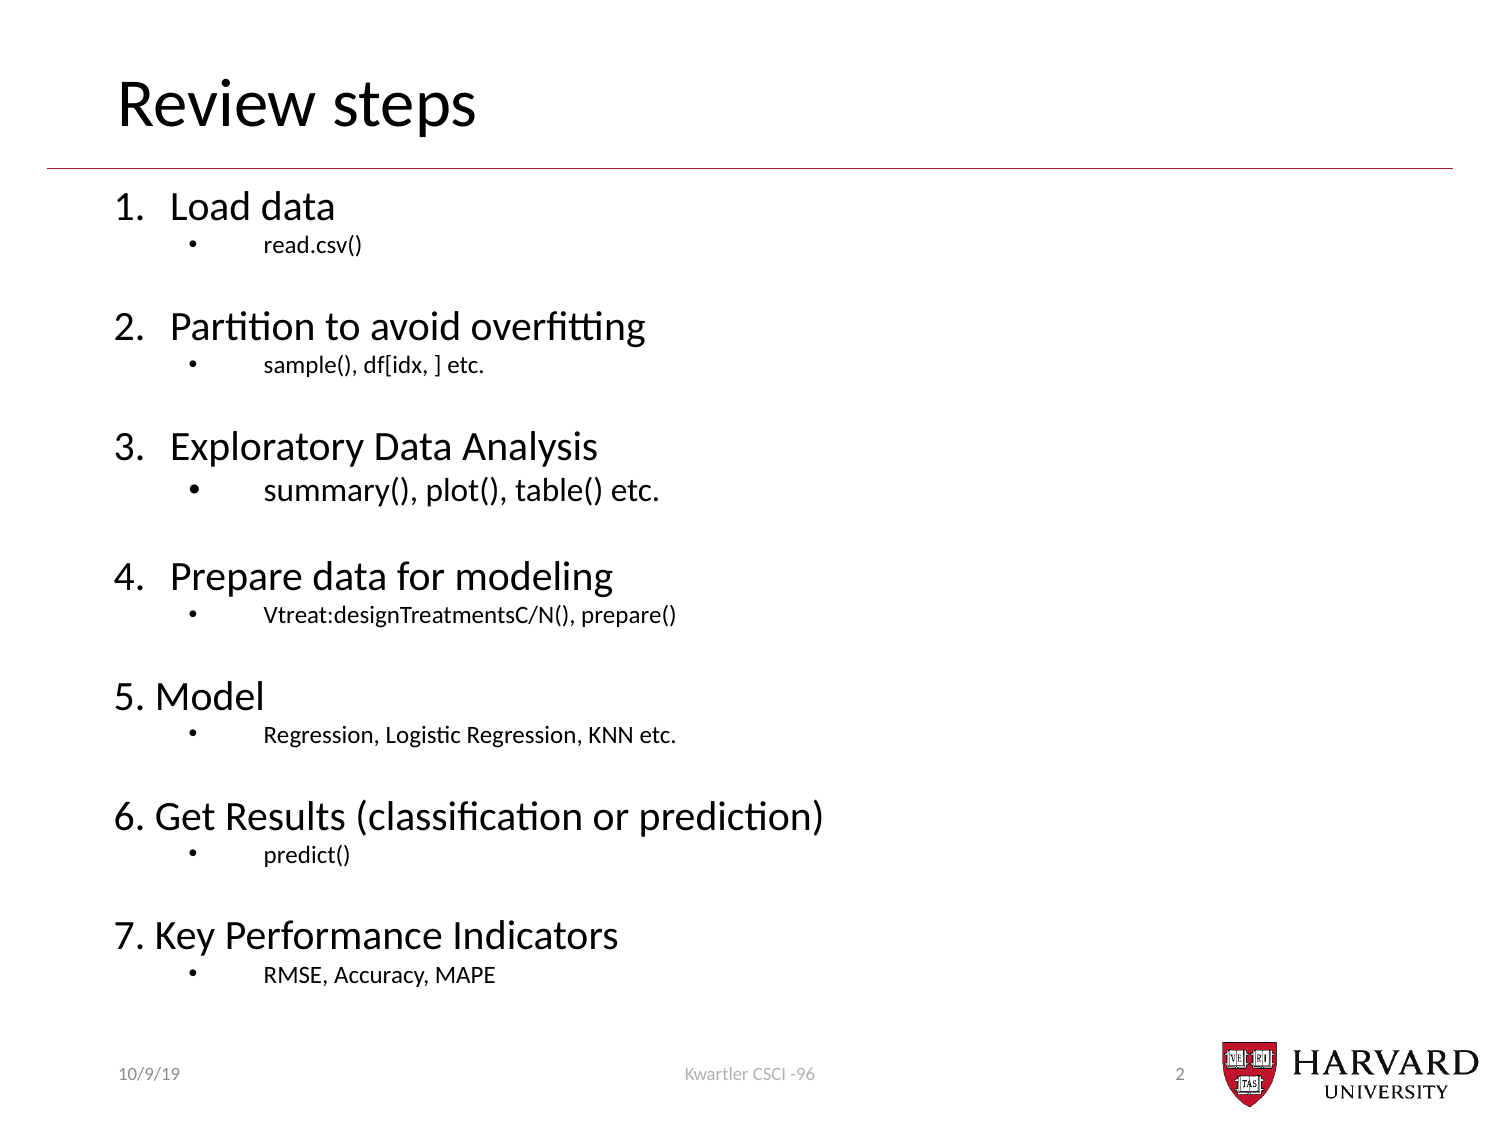

# Review steps
Load data
read.csv()

Partition to avoid overfitting
sample(), df[idx, ] etc.

Exploratory Data Analysis
summary(), plot(), table() etc.

Prepare data for modeling
Vtreat:designTreatmentsC/N(), prepare()

5. Model
Regression, Logistic Regression, KNN etc.

6. Get Results (classification or prediction)
predict()

7. Key Performance Indicators
RMSE, Accuracy, MAPE
10/9/19
Kwartler CSCI -96
2